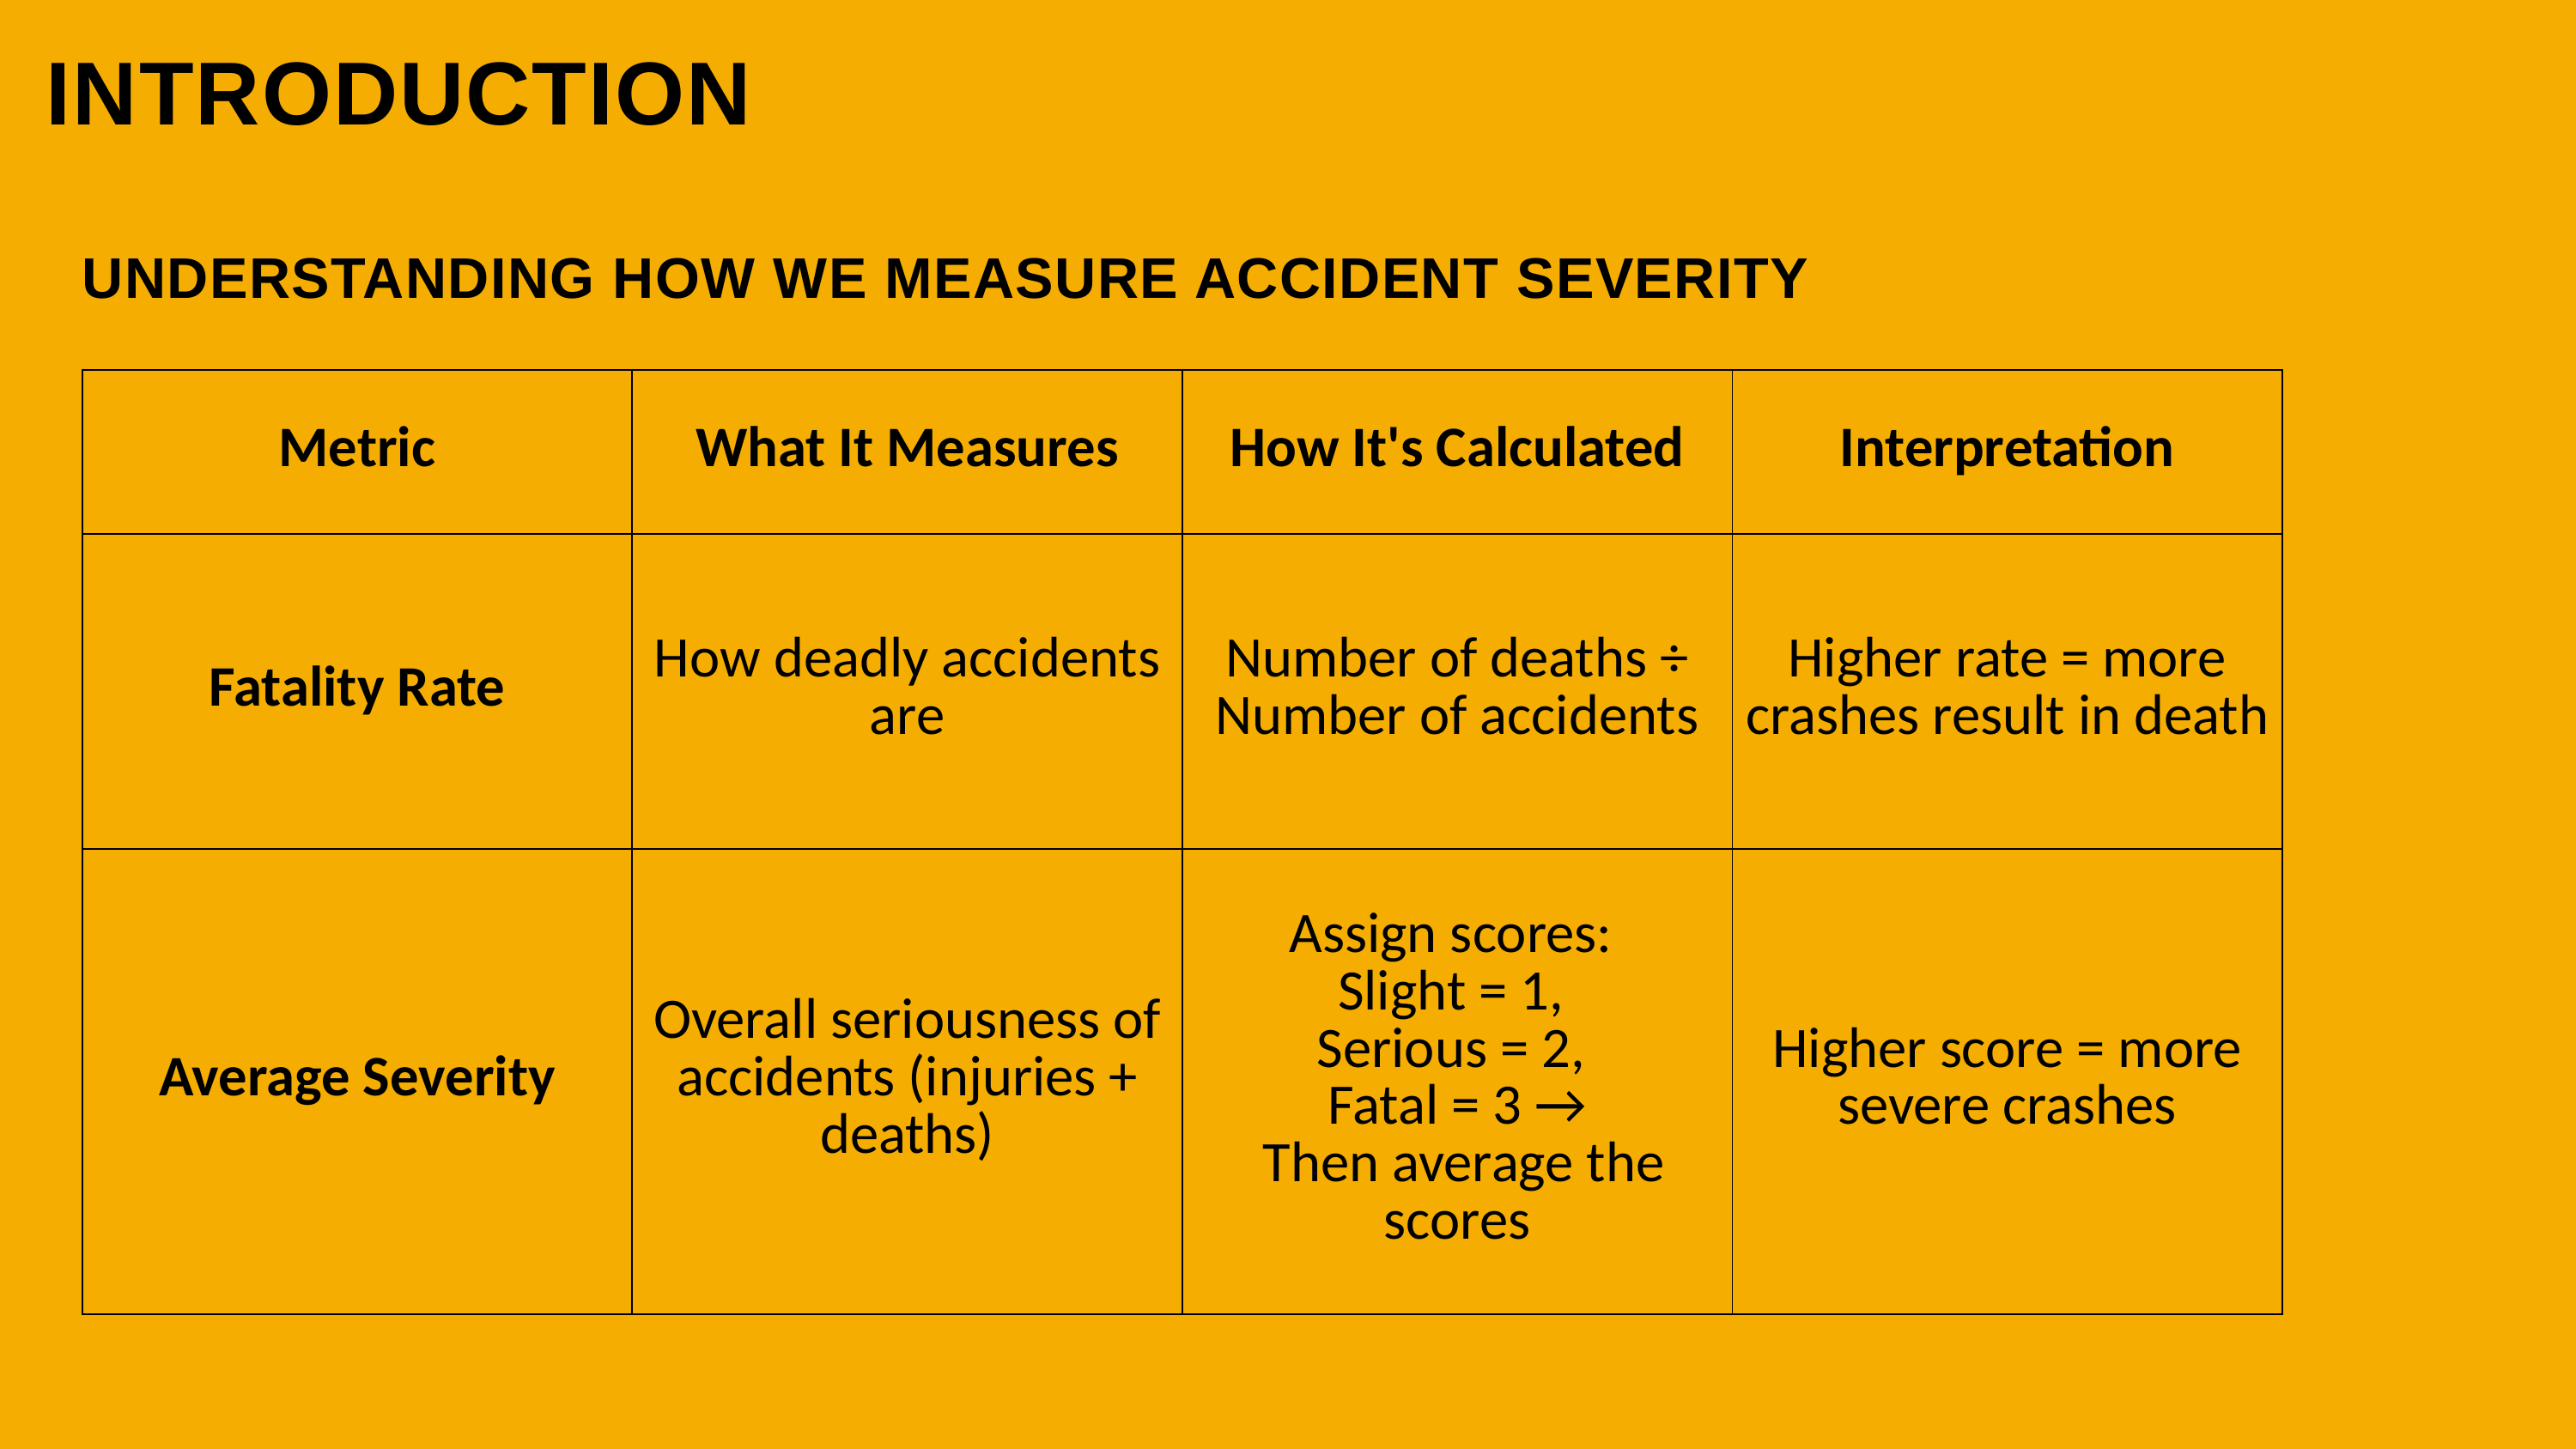

INTRODUCTION

UNDERSTANDING HOW WE MEASURE ACCIDENT SEVERITY
| Metric | What It Measures | How It's Calculated | Interpretation |
| --- | --- | --- | --- |
| Fatality Rate | How deadly accidents are | Number of deaths ÷ Number of accidents | Higher rate = more crashes result in death |
| Average Severity | Overall seriousness of accidents (injuries + deaths) | Assign scores: Slight = 1, Serious = 2, Fatal = 3 → Then average the scores | Higher score = more severe crashes |